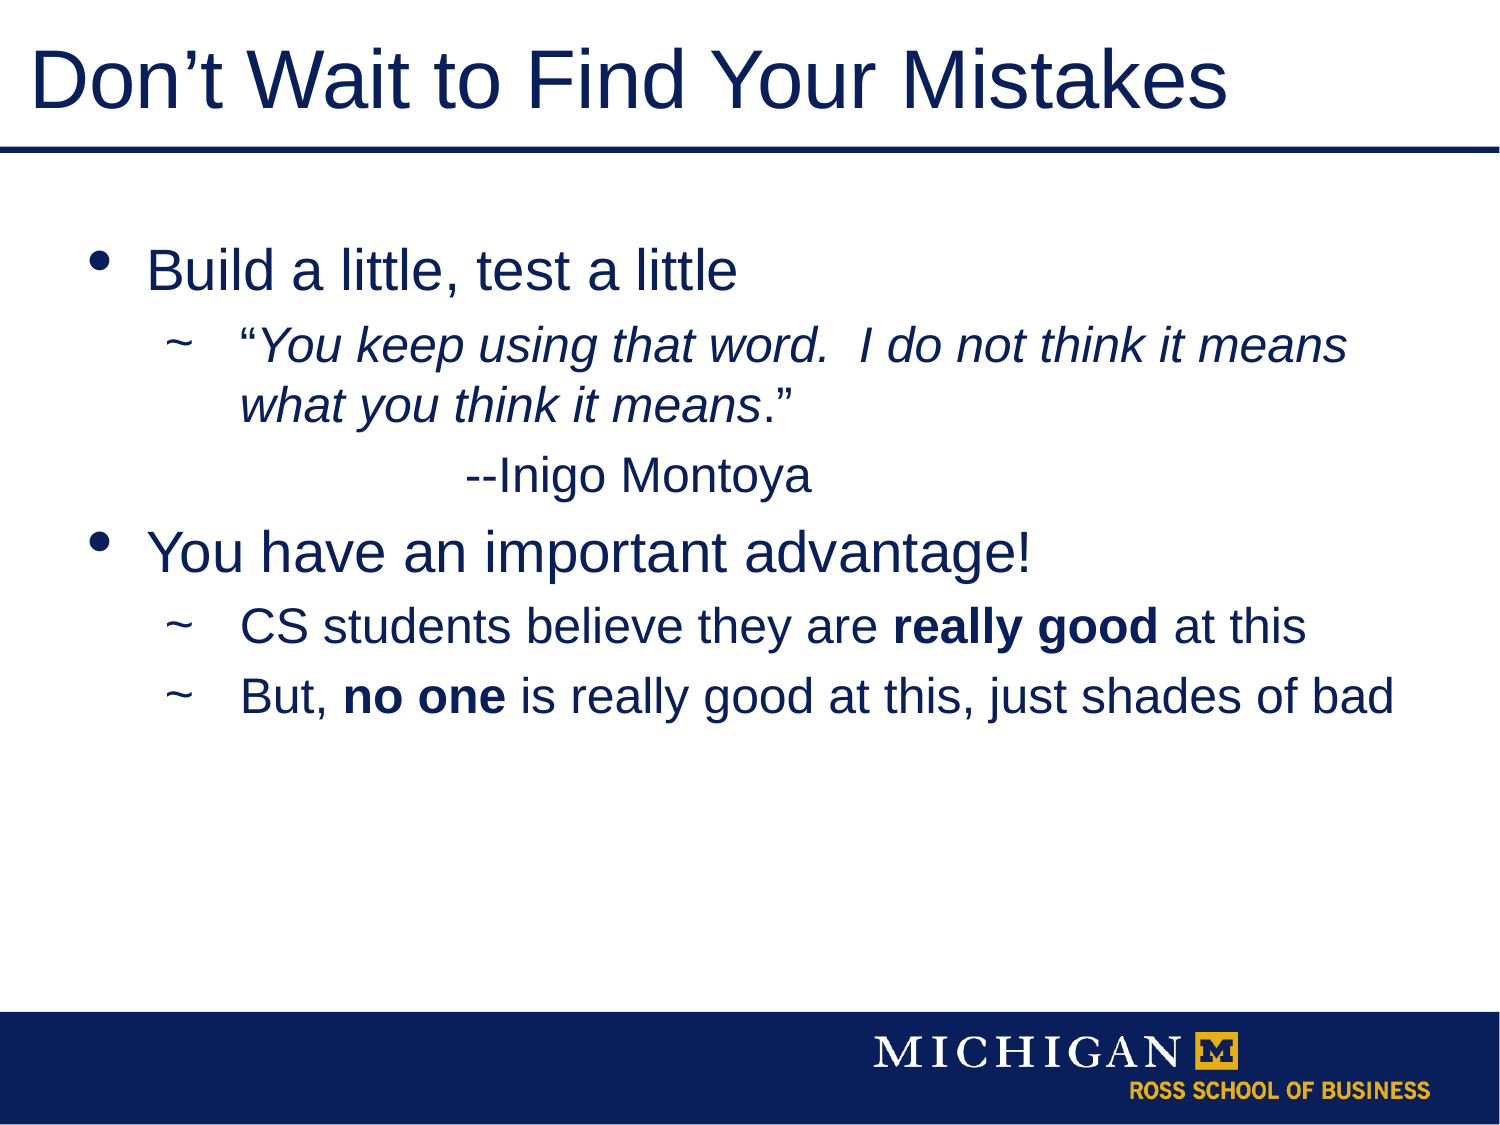

Don’t Wait to Find Your Mistakes
Build a little, test a little
“You keep using that word.  I do not think it means what you think it means.”
		--Inigo Montoya
You have an important advantage!
CS students believe they are really good at this
But, no one is really good at this, just shades of bad